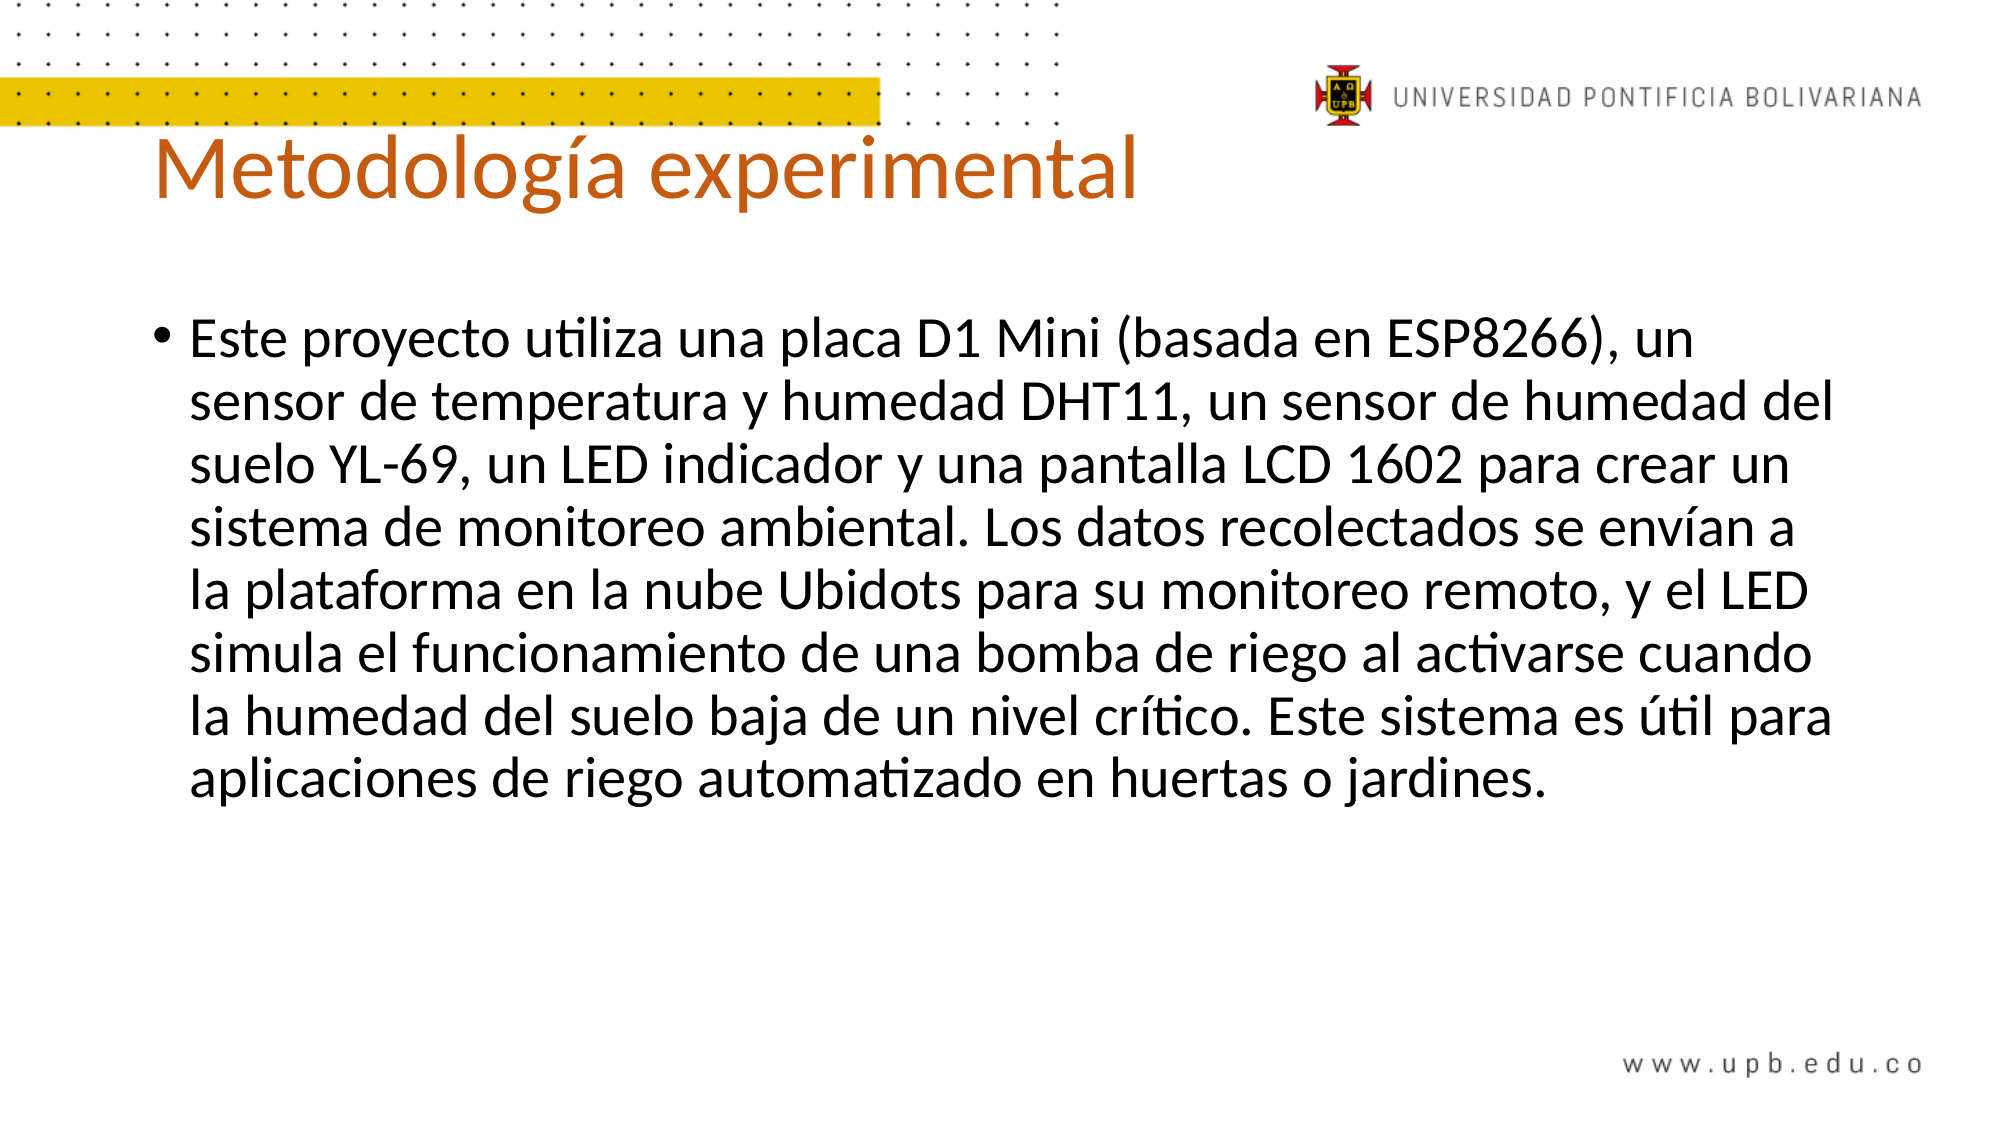

# Metodología experimental
Este proyecto utiliza una placa D1 Mini (basada en ESP8266), un sensor de temperatura y humedad DHT11, un sensor de humedad del suelo YL-69, un LED indicador y una pantalla LCD 1602 para crear un sistema de monitoreo ambiental. Los datos recolectados se envían a la plataforma en la nube Ubidots para su monitoreo remoto, y el LED simula el funcionamiento de una bomba de riego al activarse cuando la humedad del suelo baja de un nivel crítico. Este sistema es útil para aplicaciones de riego automatizado en huertas o jardines.